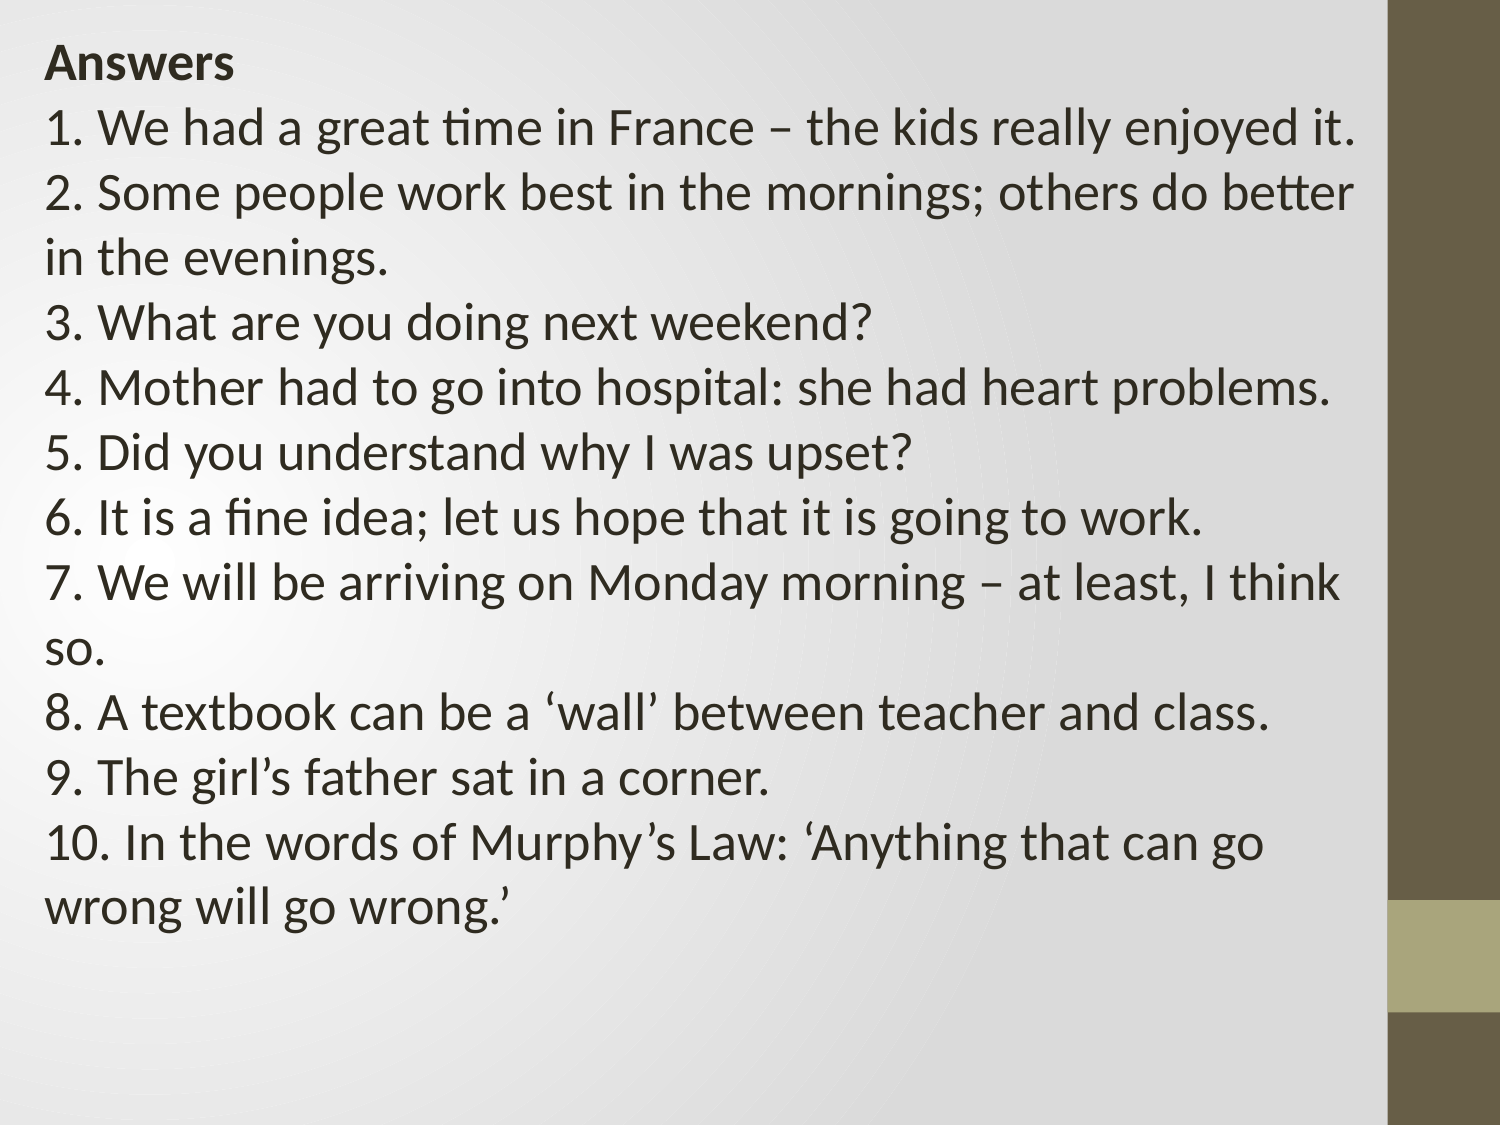

Answers
1. We had a great time in France – the kids really enjoyed it.
2. Some people work best in the mornings; others do better in the evenings.
3. What are you doing next weekend?
4. Mother had to go into hospital: she had heart problems.
5. Did you understand why I was upset?
6. It is a fine idea; let us hope that it is going to work.
7. We will be arriving on Monday morning – at least, I think so.
8. A textbook can be a ‘wall’ between teacher and class.
9. The girl’s father sat in a corner.
10. In the words of Murphy’s Law: ‘Anything that can go wrong will go wrong.’